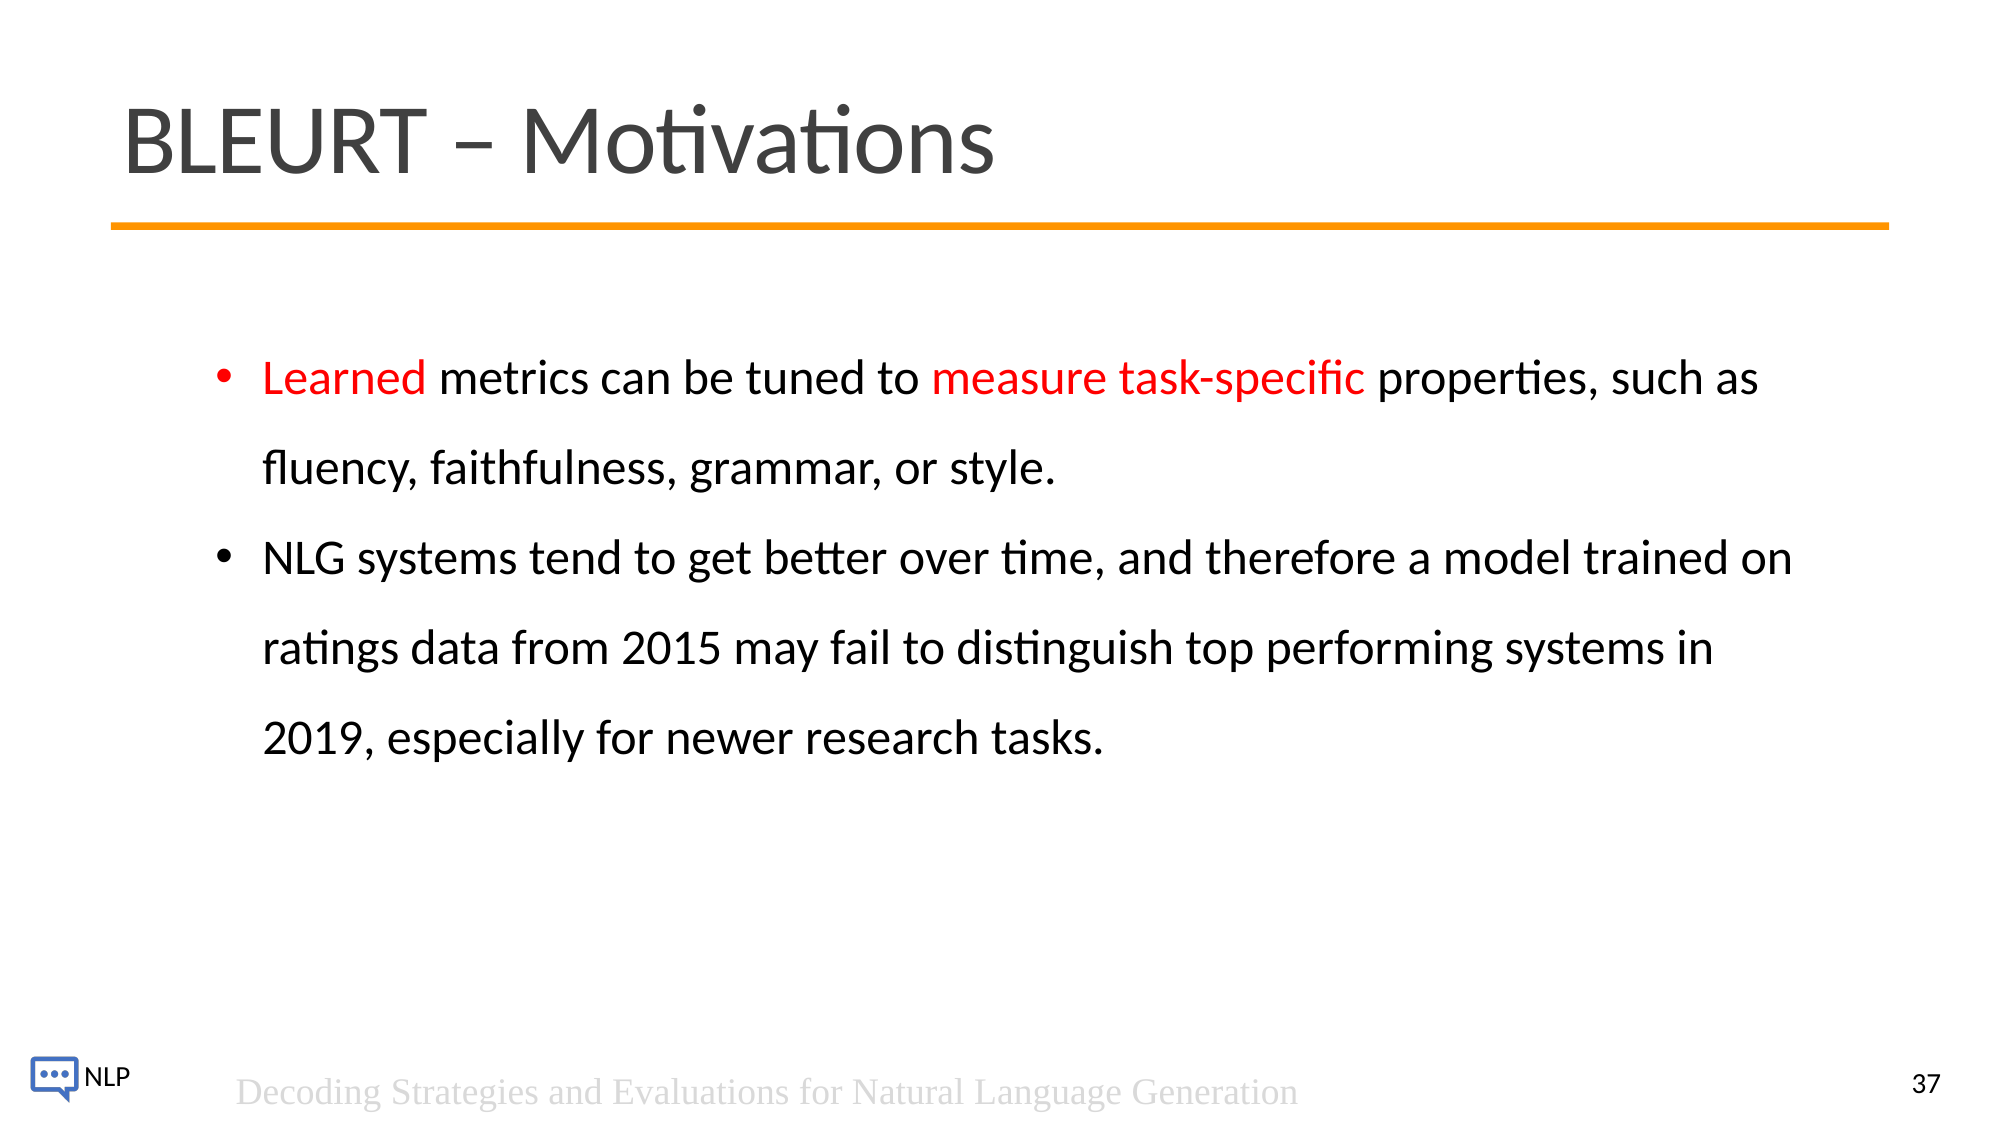

# BLEURT – Motivations
Learned metrics can be tuned to measure task-specific properties, such as fluency, faithfulness, grammar, or style.
NLG systems tend to get better over time, and therefore a model trained on ratings data from 2015 may fail to distinguish top performing systems in 2019, especially for newer research tasks.
37
Decoding Strategies and Evaluations for Natural Language Generation